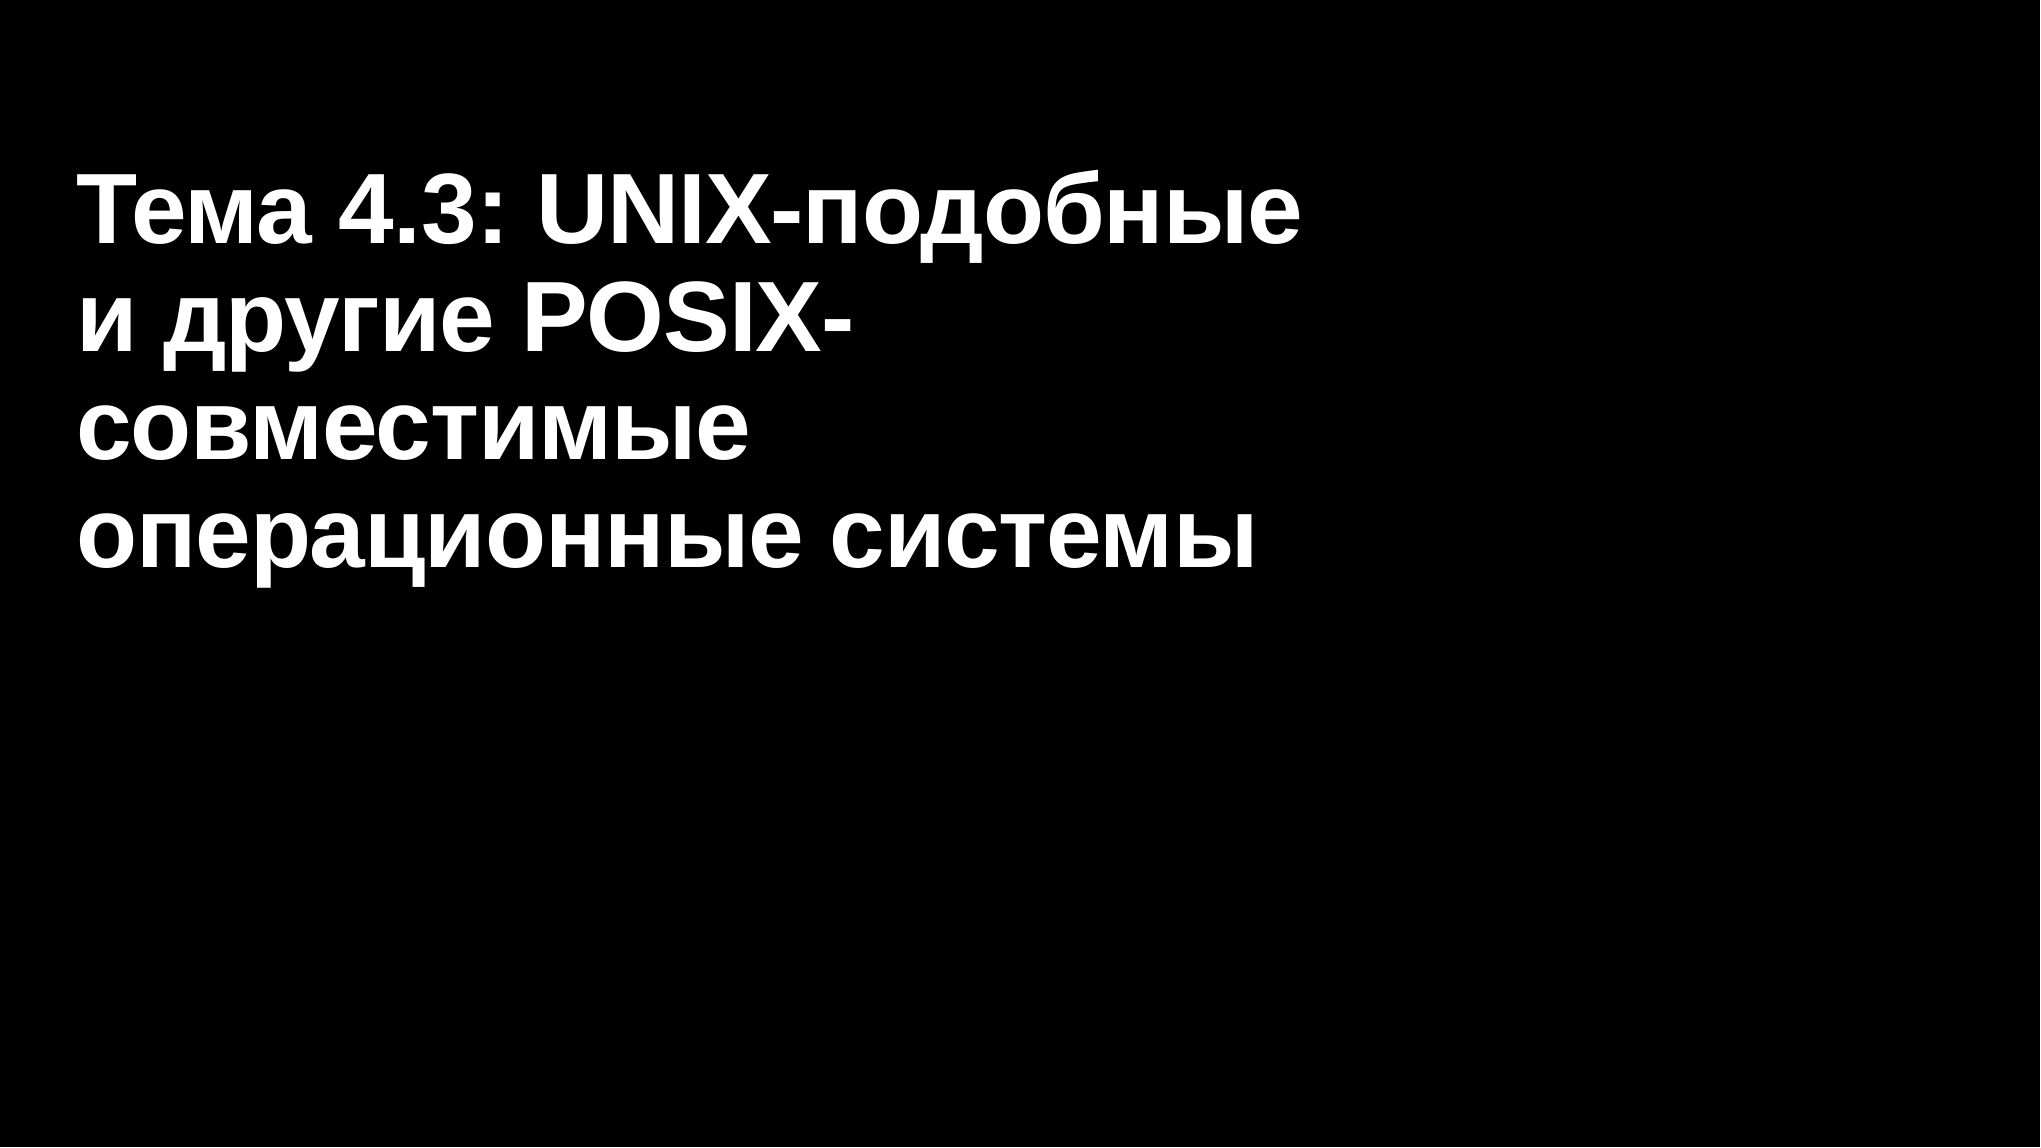

# Тема 4.3: UNIX-подобные и другие POSIX-совместимые операционные системы